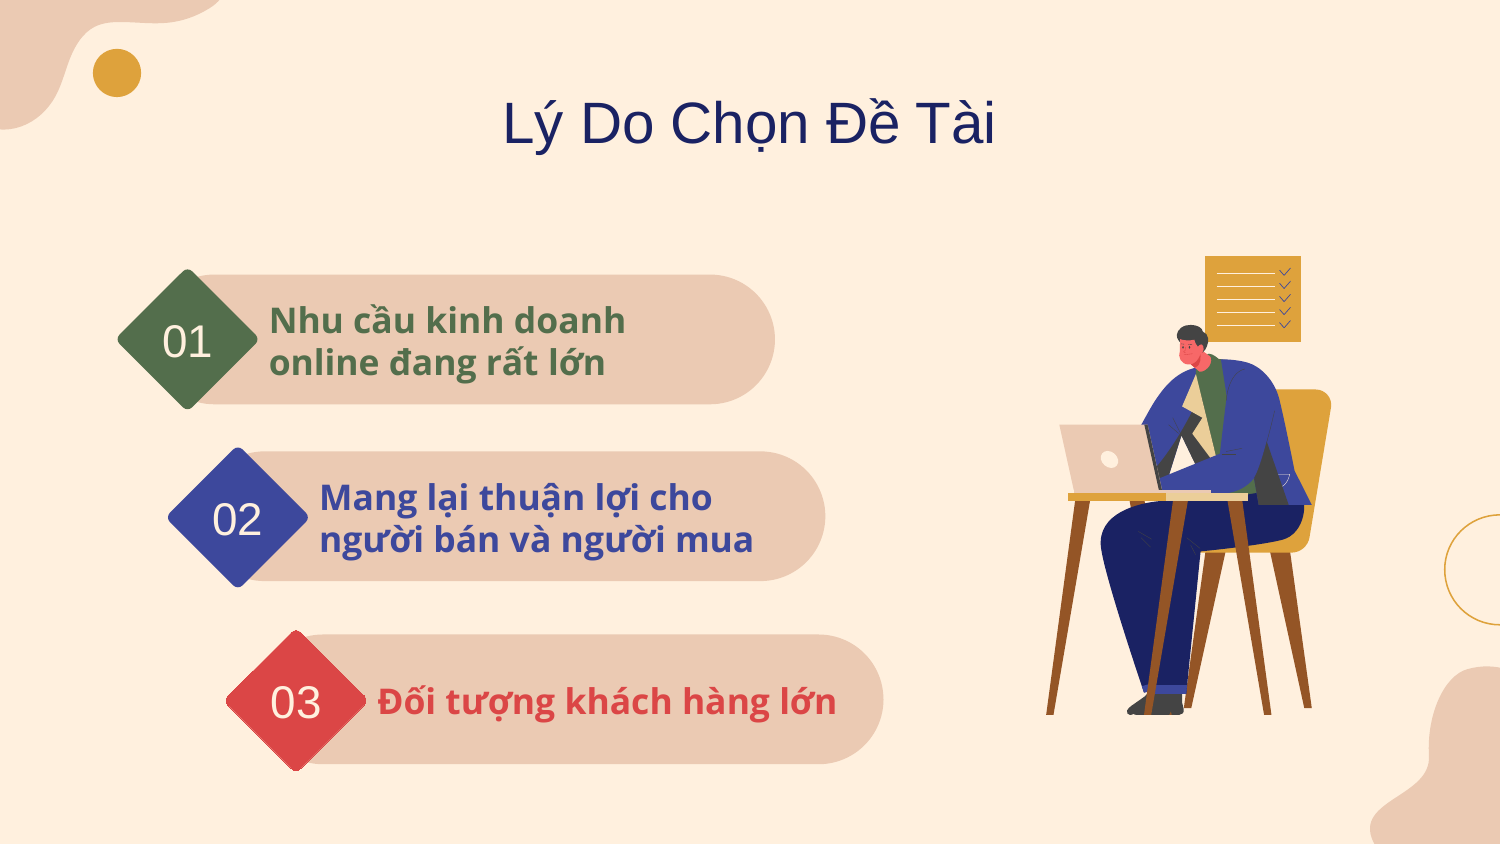

# Lý Do Chọn Đề Tài

01

Nhu cầu kinh doanh online đang rất lớn
02

Mang lại thuận lợi cho người bán và người mua
03

Đối tượng khách hàng lớn